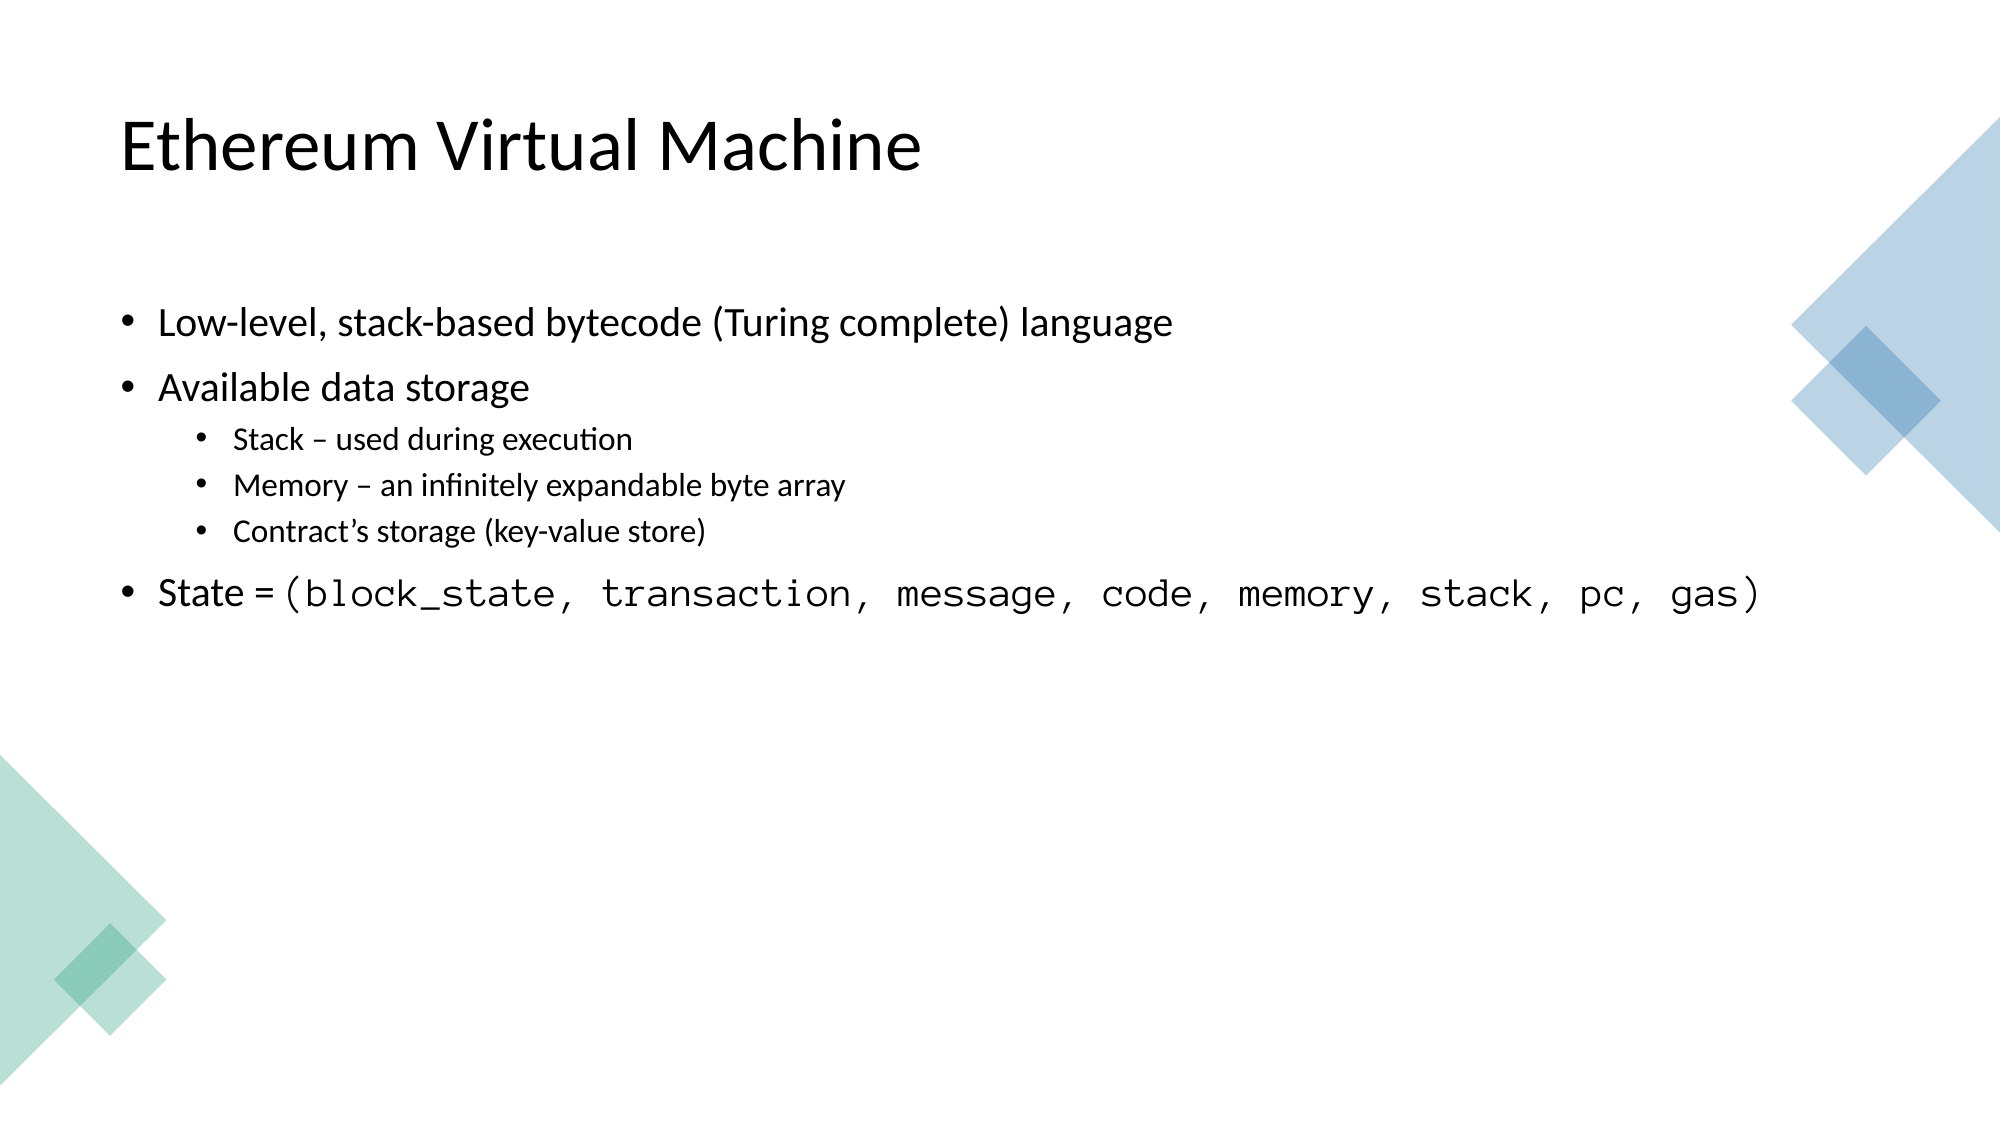

# Ethereum Virtual Machine

Low-level, stack-based bytecode (Turing complete) language
Available data storage
Stack – used during execution
Memory – an infinitely expandable byte array
Contract’s storage (key-value store)
State = (block_state, transaction, message, code, memory, stack, pc, gas)